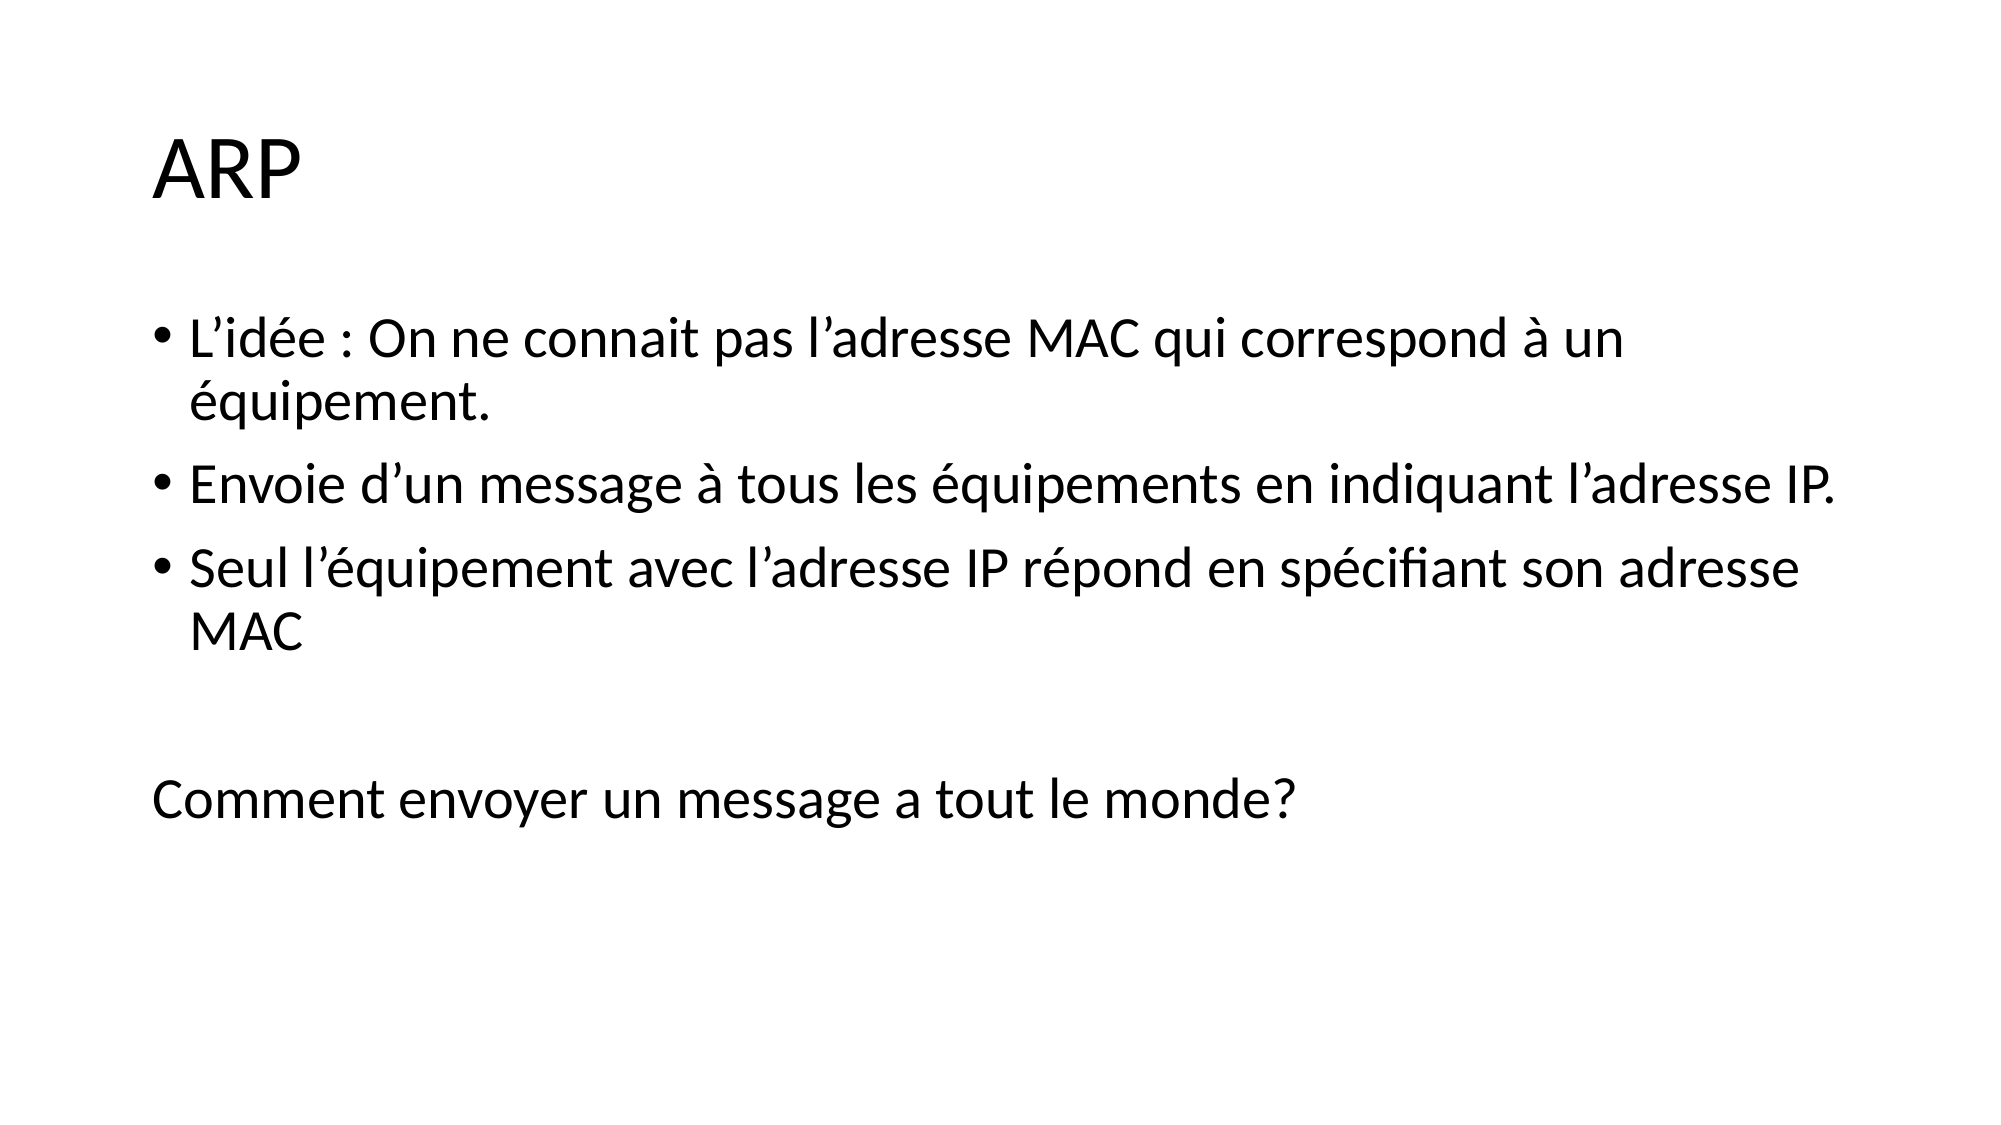

# ARP
L’idée : On ne connait pas l’adresse MAC qui correspond à un équipement.
Envoie d’un message à tous les équipements en indiquant l’adresse IP.
Seul l’équipement avec l’adresse IP répond en spécifiant son adresse MAC

Comment envoyer un message a tout le monde?